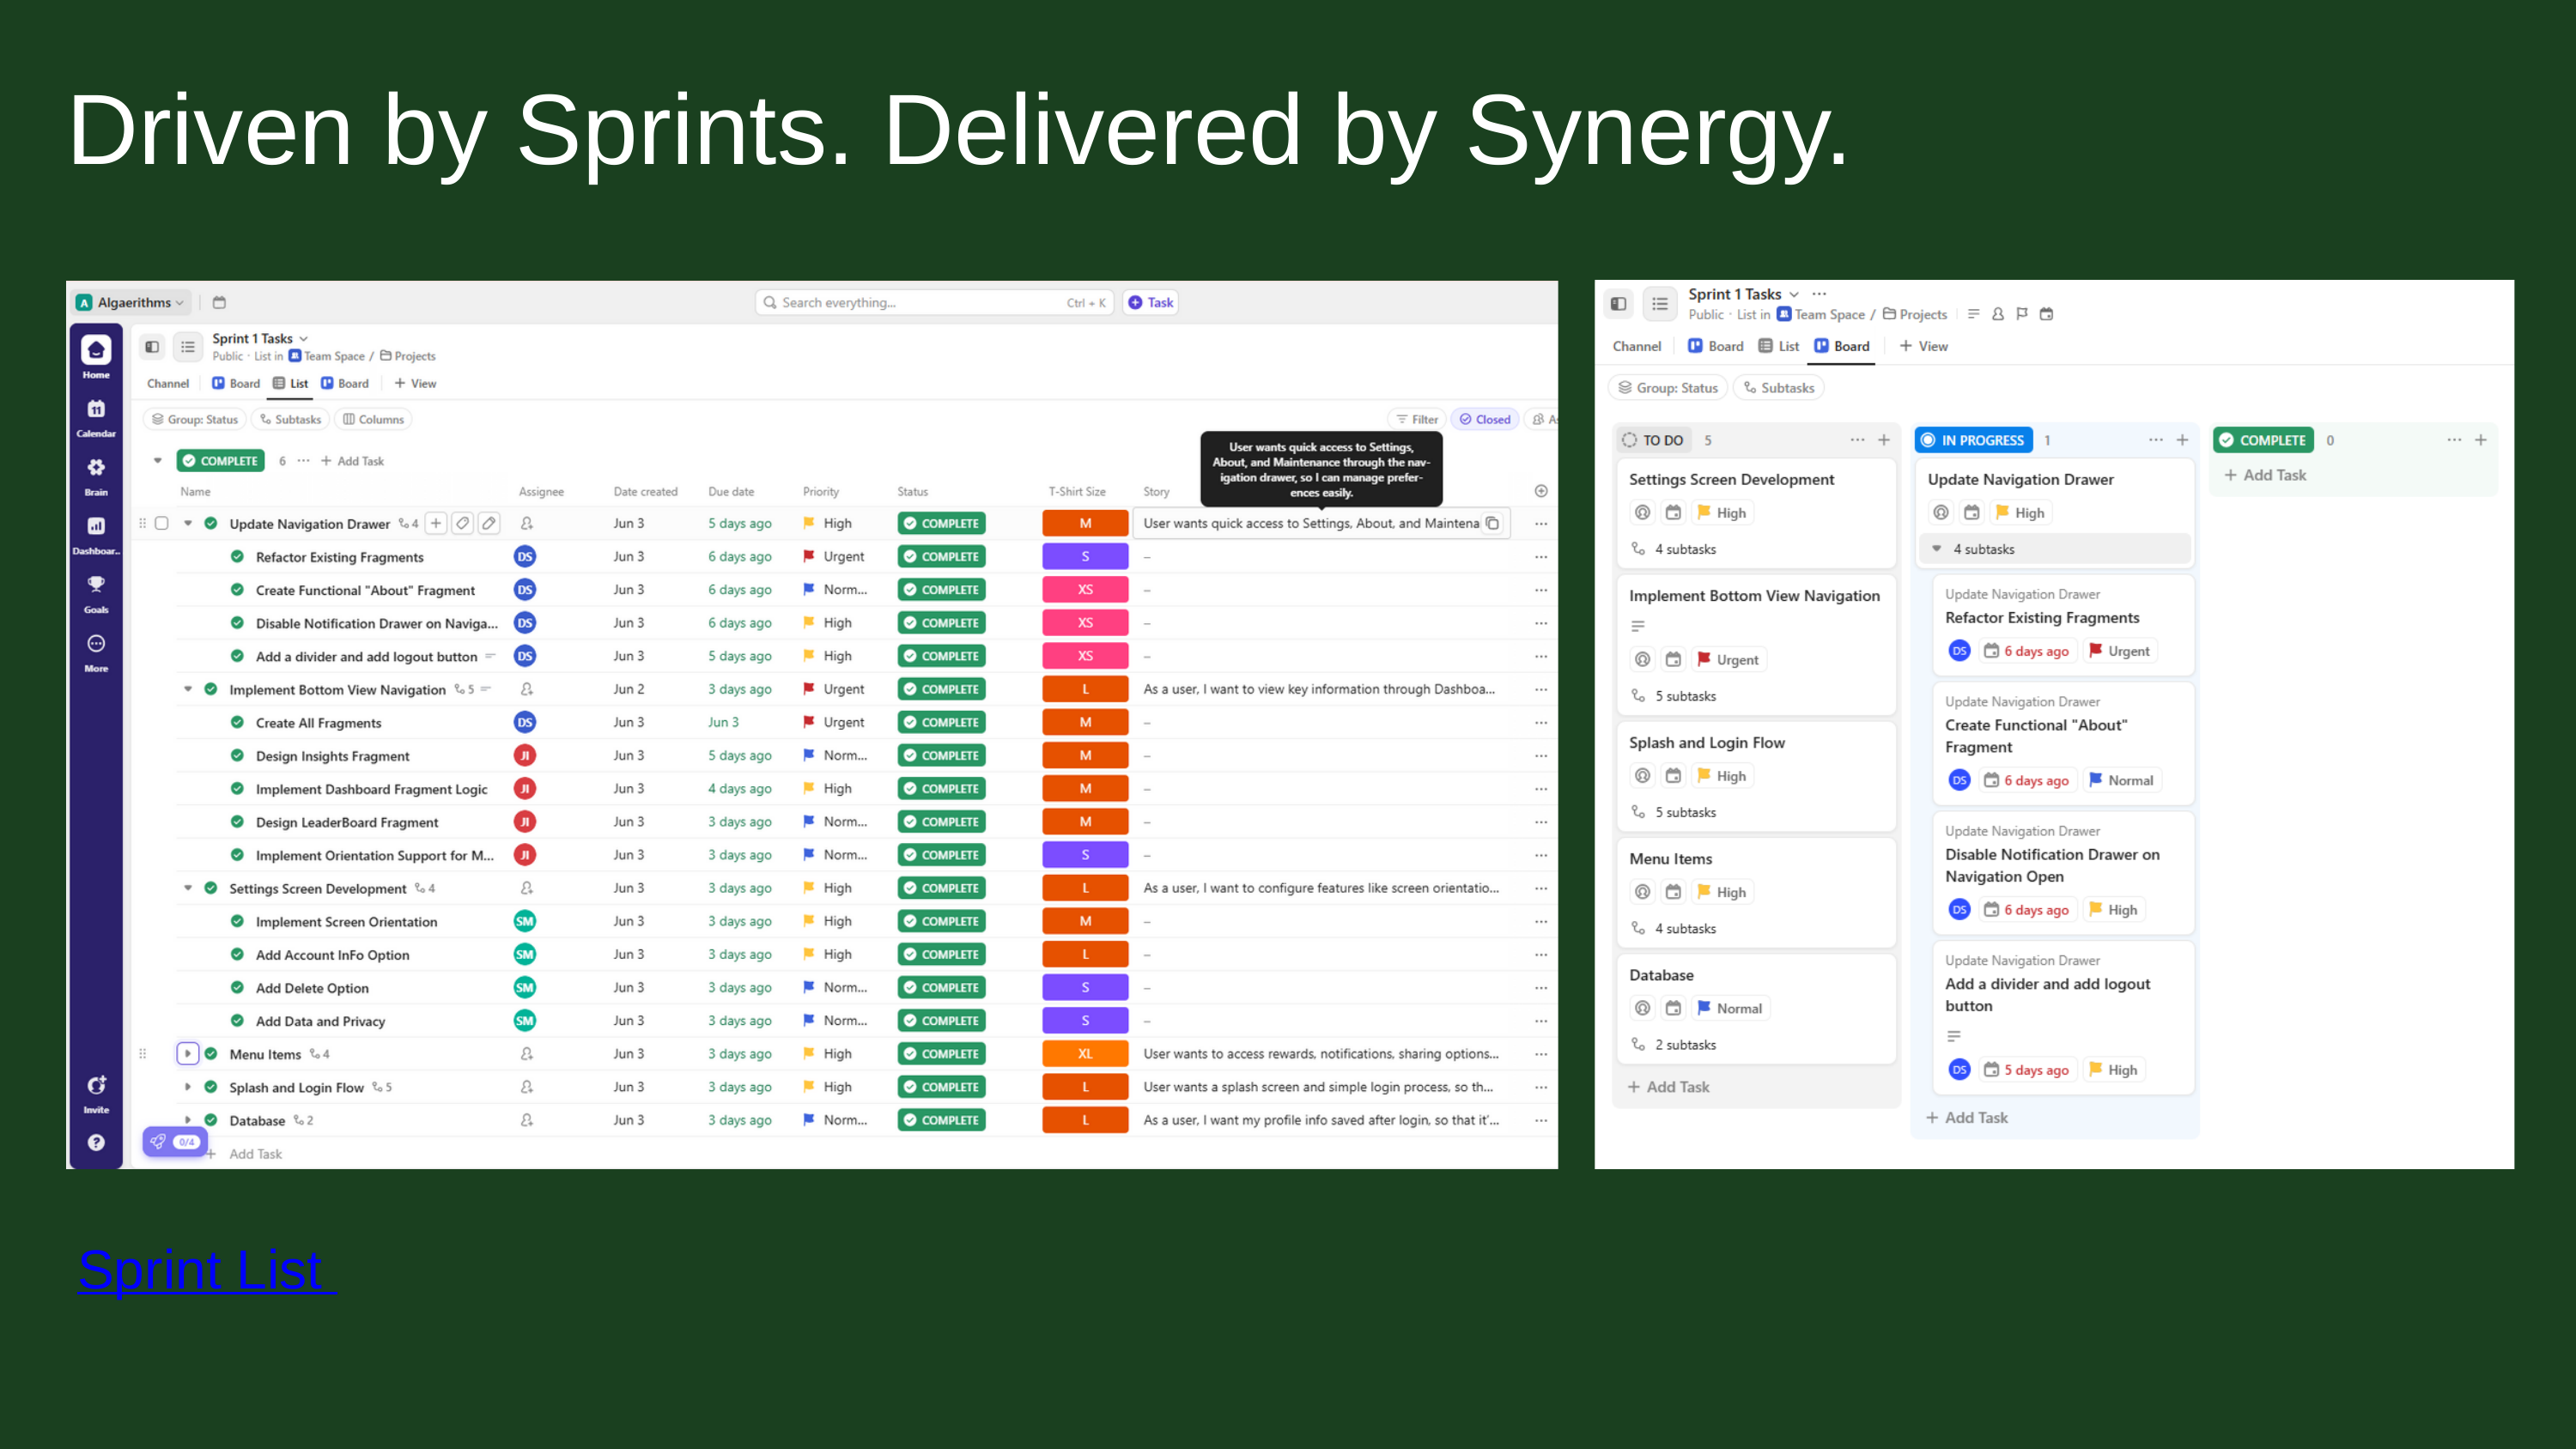

Driven by Sprints. Delivered by Synergy.

Sprint List